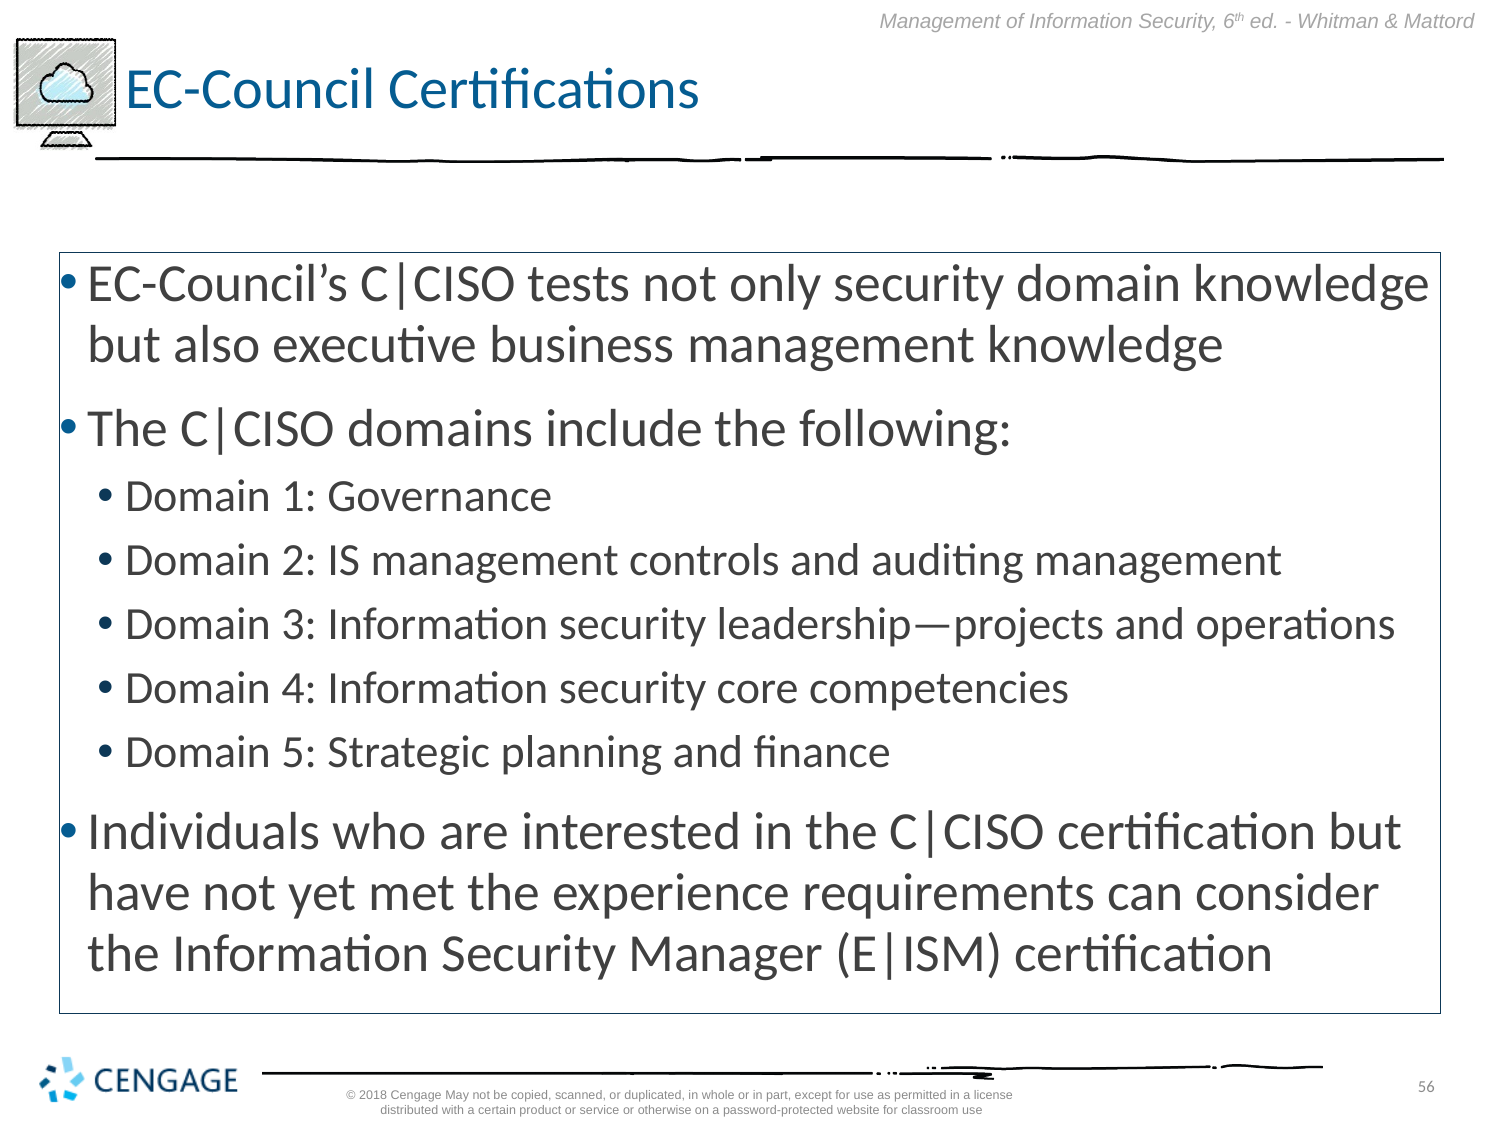

# EC-Council Certifications
EC-Council’s C|CISO tests not only security domain knowledge but also executive business management knowledge
The C|CISO domains include the following:
Domain 1: Governance
Domain 2: IS management controls and auditing management
Domain 3: Information security leadership—projects and operations
Domain 4: Information security core competencies
Domain 5: Strategic planning and finance
Individuals who are interested in the C|CISO certification but have not yet met the experience requirements can consider the Information Security Manager (E|ISM) certification